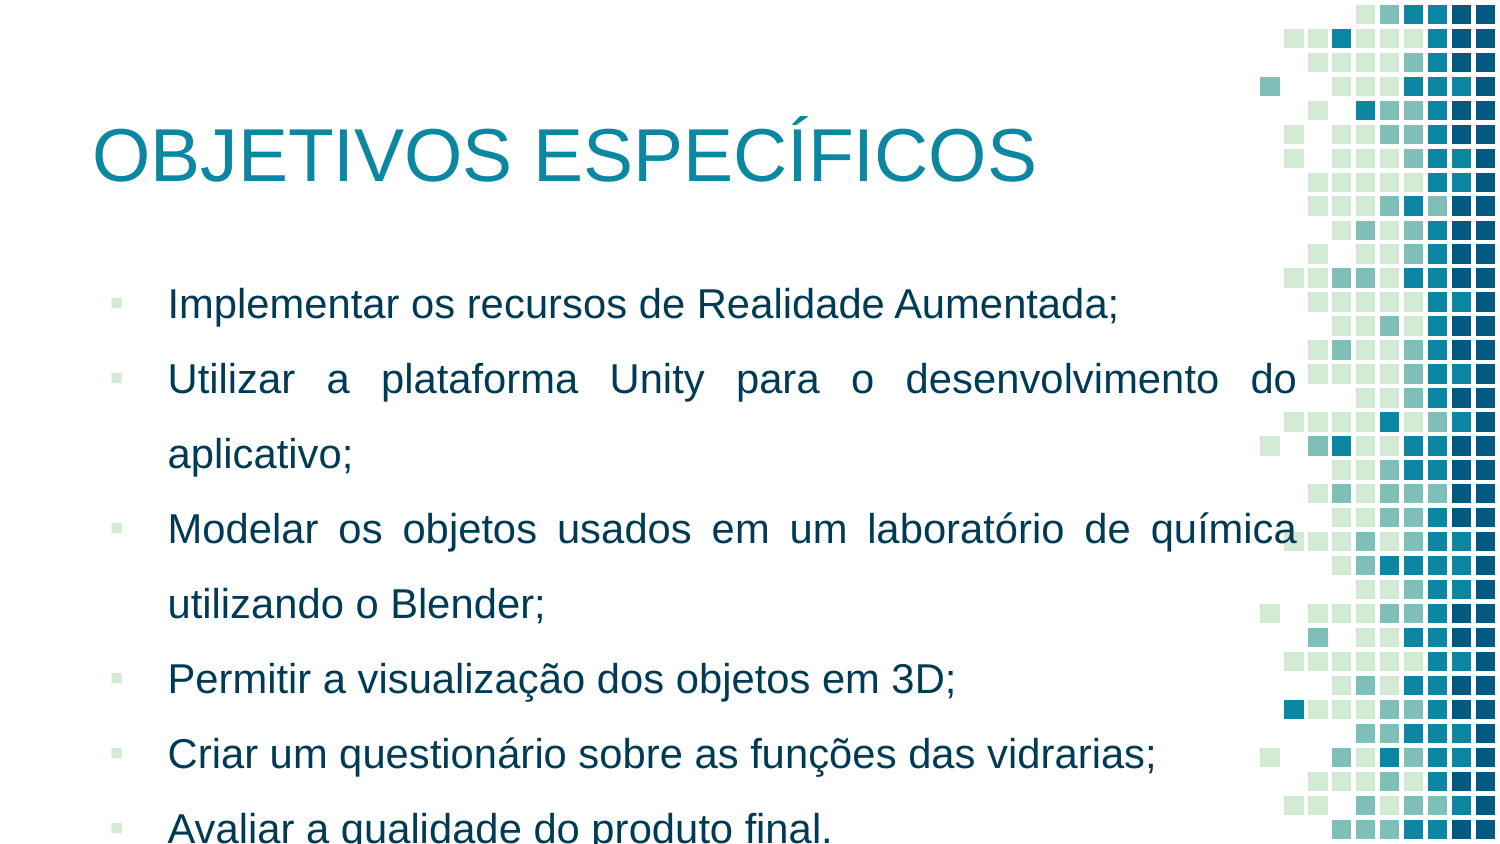

# OBJETIVOS ESPECÍFICOS
Implementar os recursos de Realidade Aumentada;
Utilizar a plataforma Unity para o desenvolvimento do aplicativo;
Modelar os objetos usados em um laboratório de química utilizando o Blender;
Permitir a visualização dos objetos em 3D;
Criar um questionário sobre as funções das vidrarias;
Avaliar a qualidade do produto final.